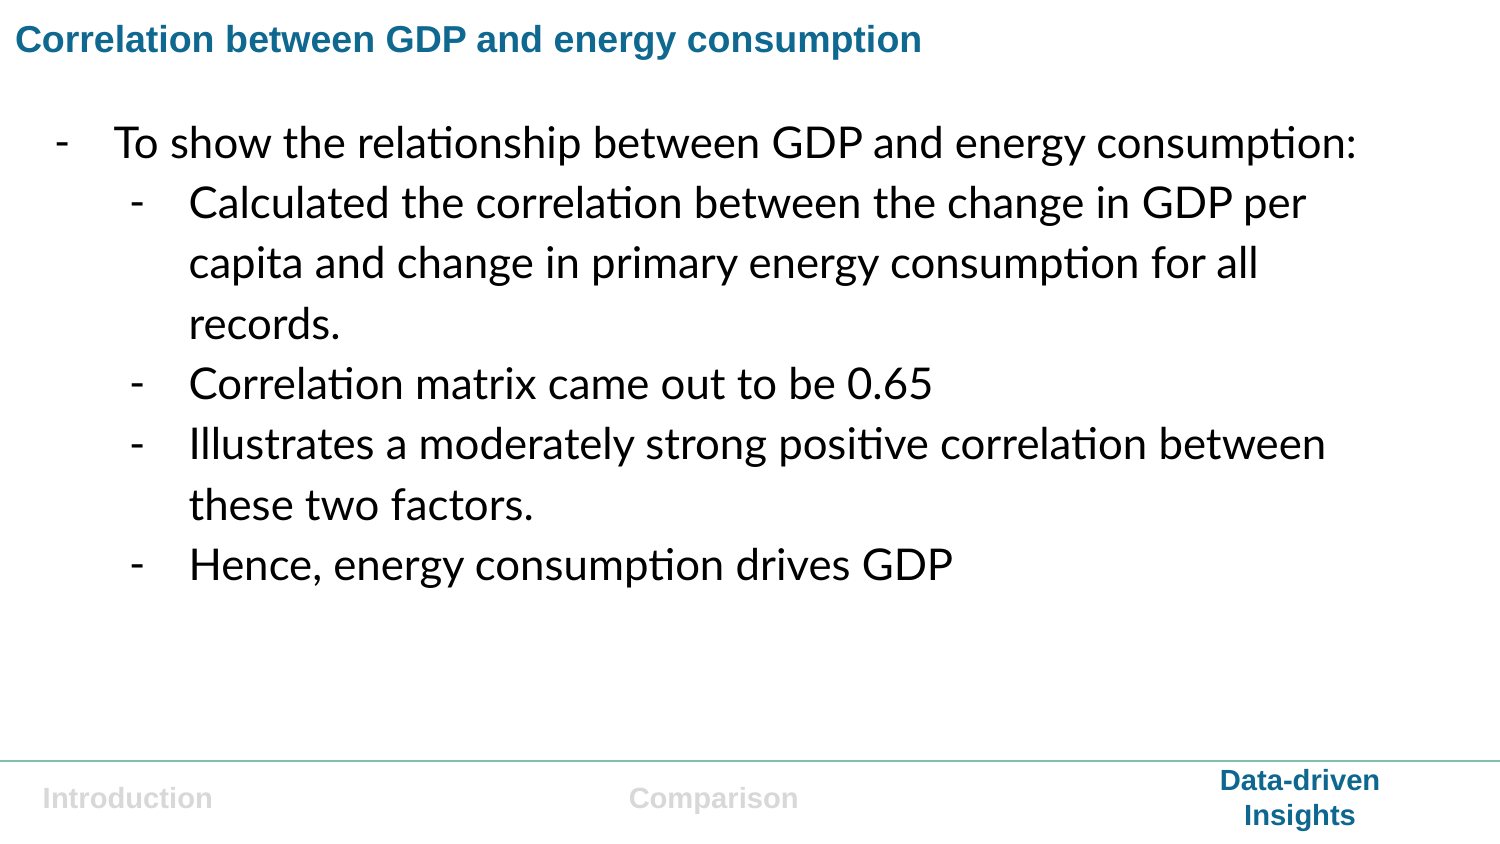

Correlation between GDP and energy consumption

To show the relationship between GDP and energy consumption:
Calculated the correlation between the change in GDP per capita and change in primary energy consumption for all records.
Correlation matrix came out to be 0.65
Illustrates a moderately strong positive correlation between these two factors.
Hence, energy consumption drives GDP